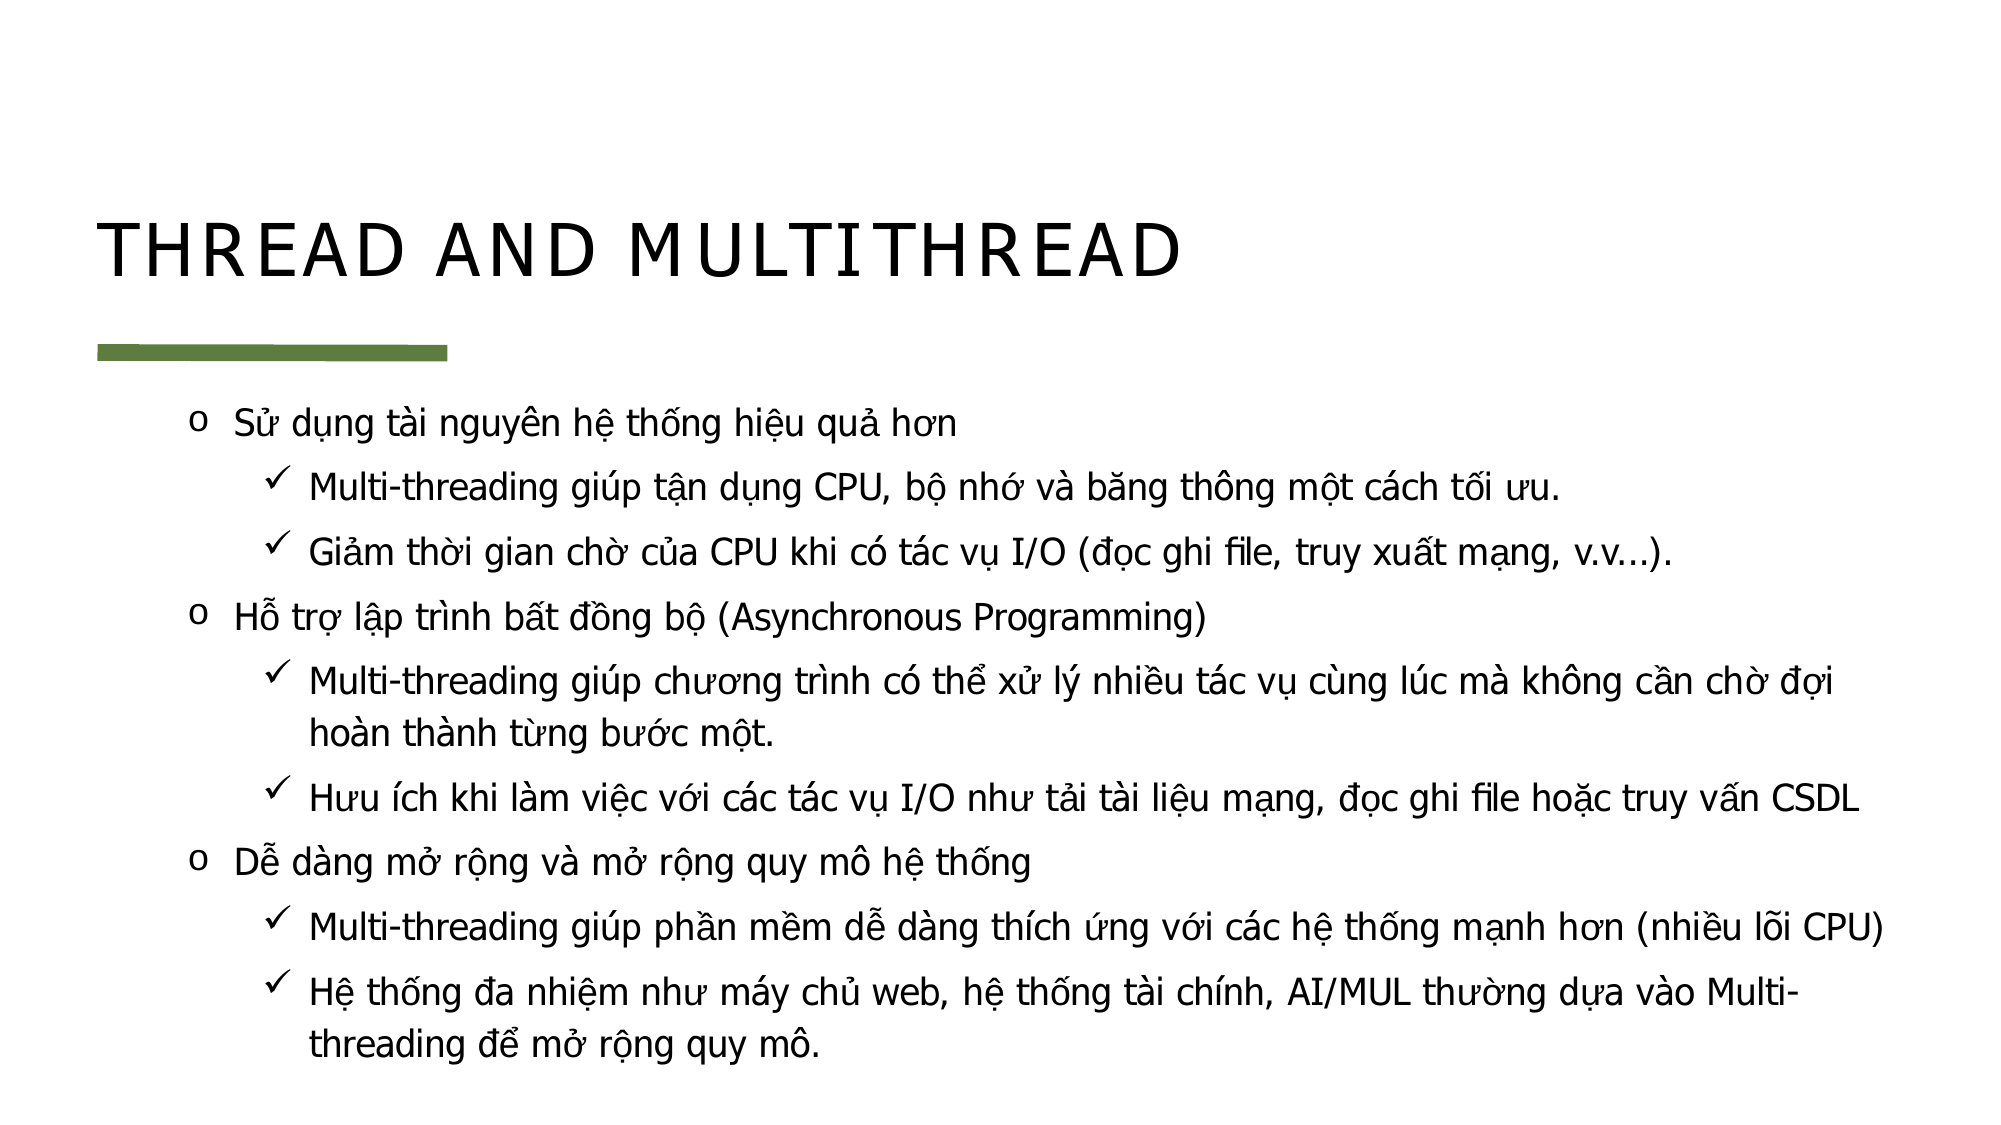

# THREAD AND MULTITHREAD
Sử dụng tài nguyên hệ thống hiệu quả hơn
Multi-threading giúp tận dụng CPU, bộ nhớ và băng thông một cách tối ưu.
Giảm thời gian chờ của CPU khi có tác vụ I/O (đọc ghi file, truy xuất mạng, v.v...).
Hỗ trợ lập trình bất đồng bộ (Asynchronous Programming)
Multi-threading giúp chương trình có thể xử lý nhiều tác vụ cùng lúc mà không cần chờ đợi hoàn thành từng bước một.
Hưu ích khi làm việc với các tác vụ I/O như tải tài liệu mạng, đọc ghi file hoặc truy vấn CSDL
Dễ dàng mở rộng và mở rộng quy mô hệ thống
Multi-threading giúp phần mềm dễ dàng thích ứng với các hệ thống mạnh hơn (nhiều lõi CPU)
Hệ thống đa nhiệm như máy chủ web, hệ thống tài chính, AI/MUL thường dựa vào Multi-threading để mở rộng quy mô.